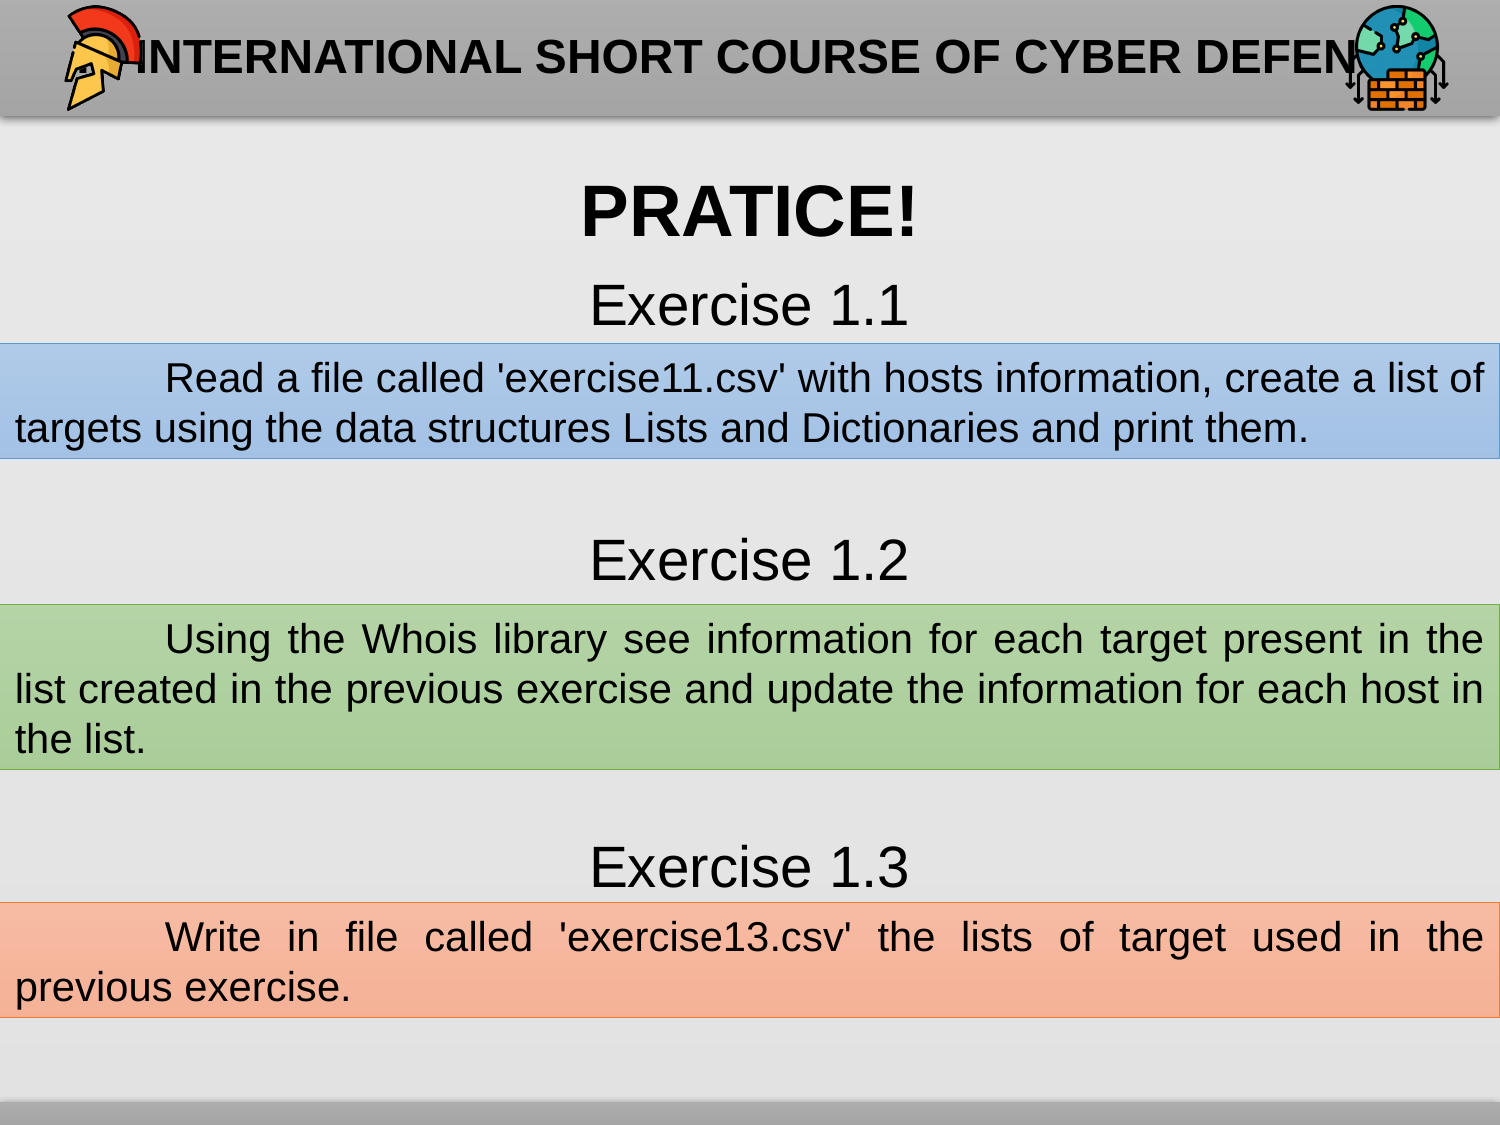

PRATICE!
Exercise 1.1
	Read a file called 'exercise11.csv' with hosts information, create a list of targets using the data structures Lists and Dictionaries and print them.
Exercise 1.2
	Using the Whois library see information for each target present in the list created in the previous exercise and update the information for each host in the list.
Exercise 1.3
	Write in file called 'exercise13.csv' the lists of target used in the previous exercise.